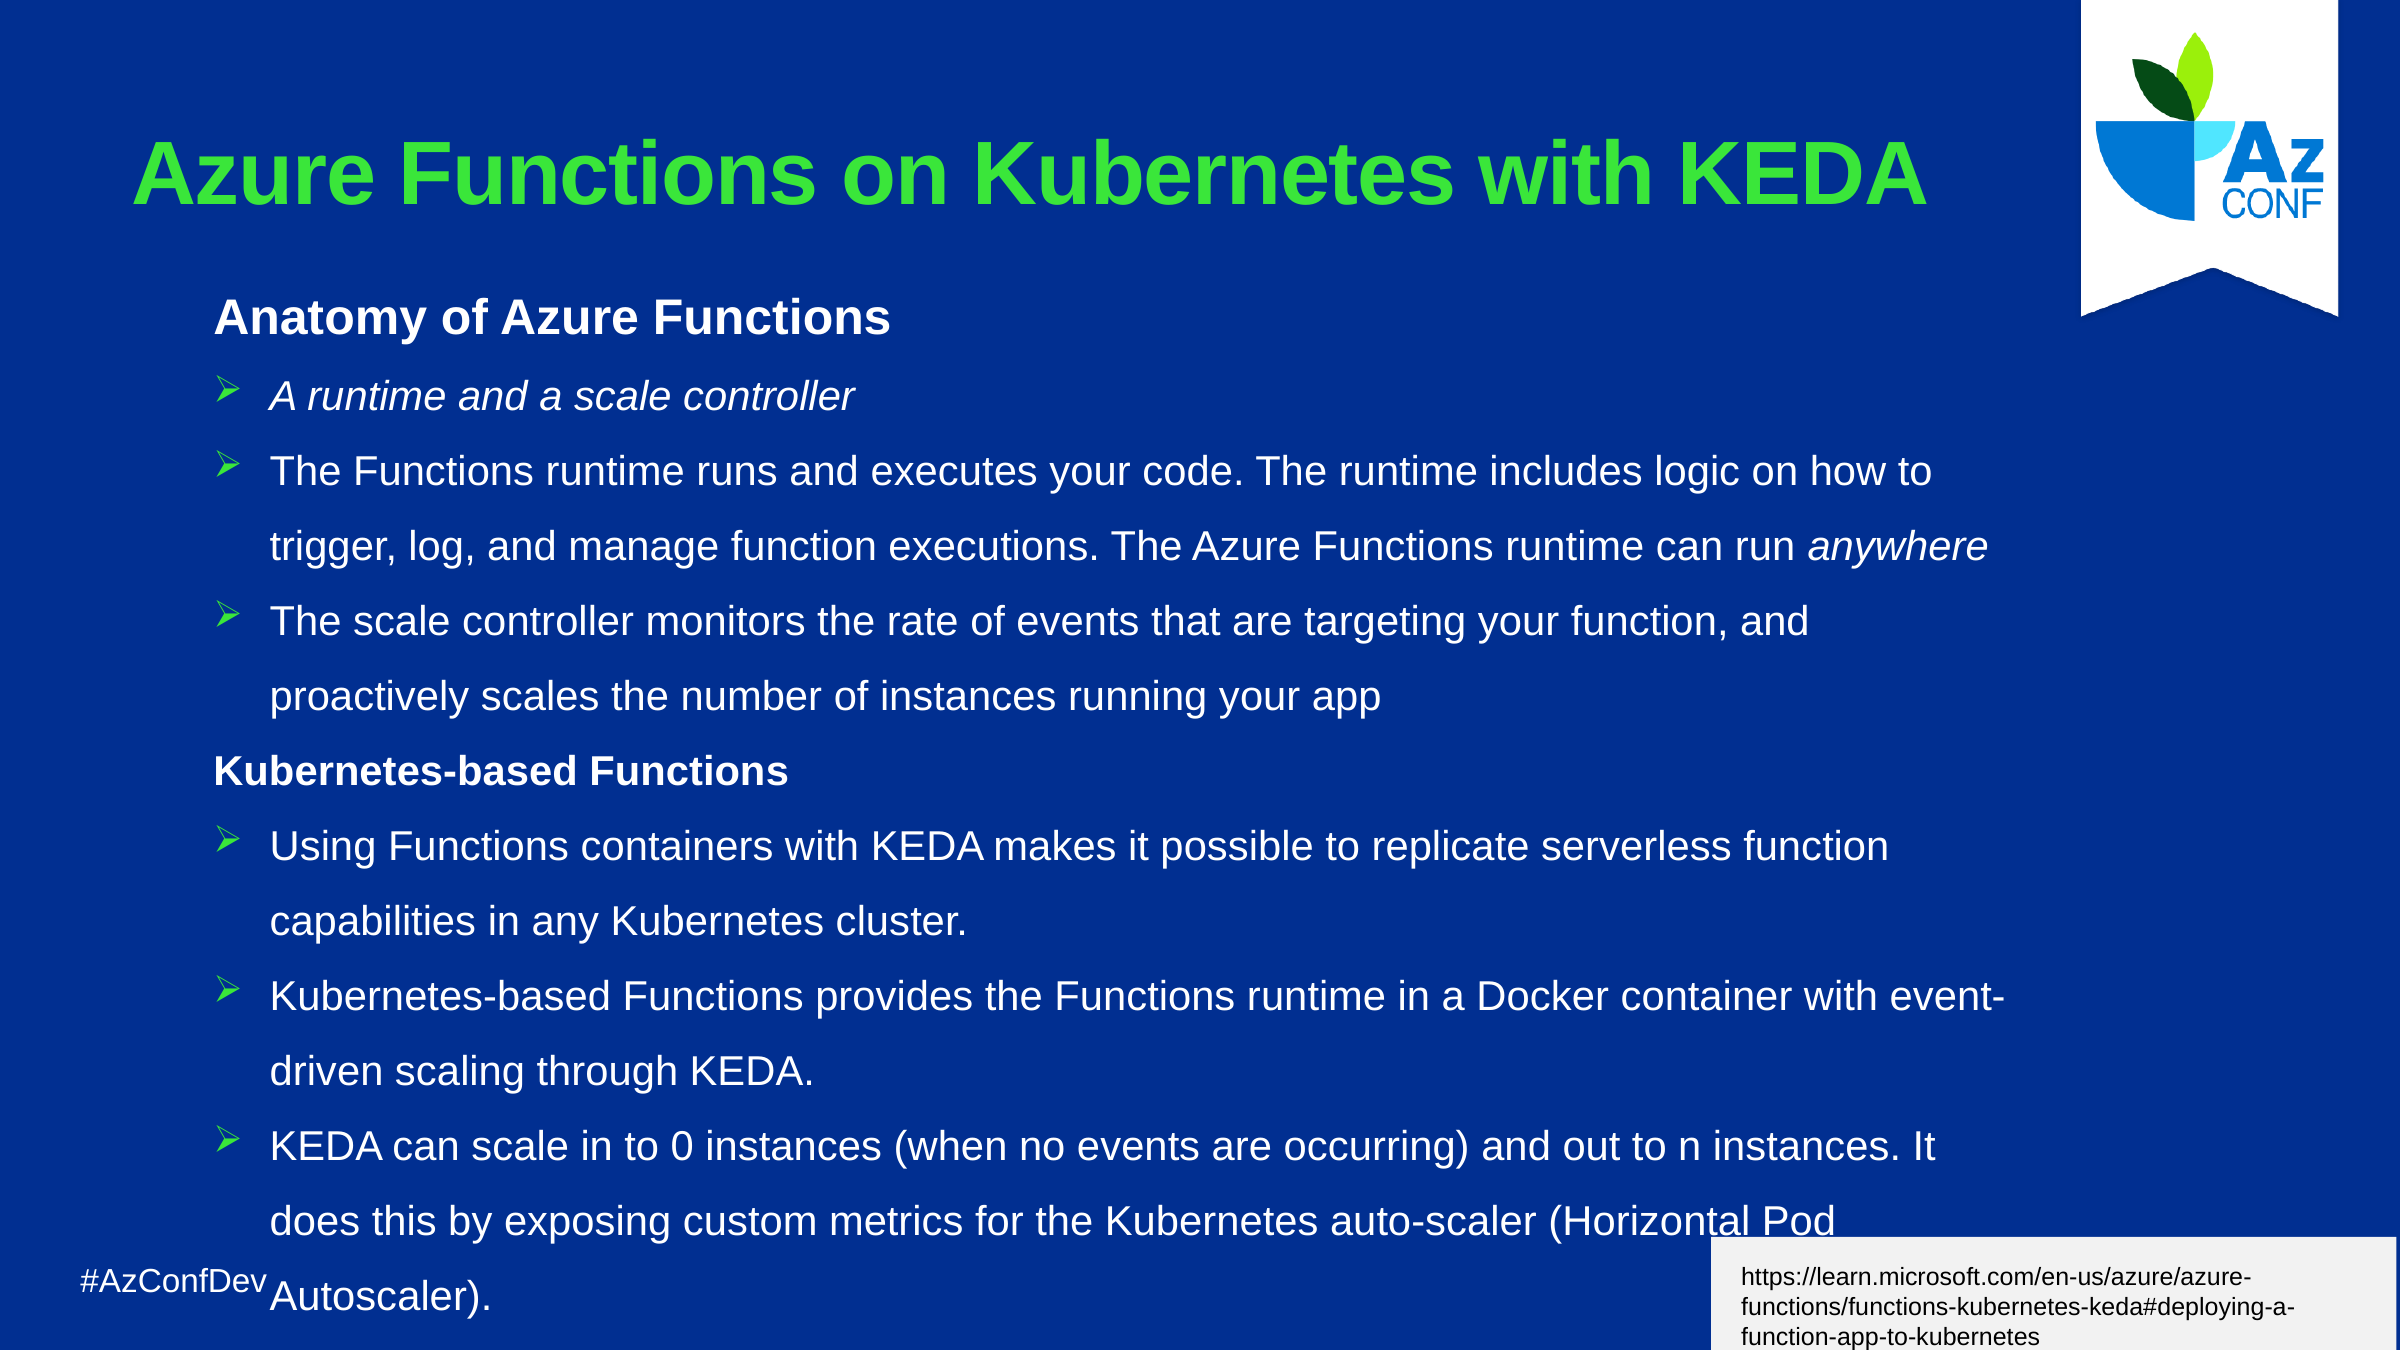

# Azure Functions on Kubernetes with KEDA
Anatomy of Azure Functions
A runtime and a scale controller
The Functions runtime runs and executes your code. The runtime includes logic on how to trigger, log, and manage function executions. The Azure Functions runtime can run anywhere
The scale controller monitors the rate of events that are targeting your function, and proactively scales the number of instances running your app
Kubernetes-based Functions
Using Functions containers with KEDA makes it possible to replicate serverless function capabilities in any Kubernetes cluster.
Kubernetes-based Functions provides the Functions runtime in a Docker container with event-driven scaling through KEDA.
KEDA can scale in to 0 instances (when no events are occurring) and out to n instances. It does this by exposing custom metrics for the Kubernetes auto-scaler (Horizontal Pod Autoscaler).
https://learn.microsoft.com/en-us/azure/azure-functions/functions-kubernetes-keda#deploying-a-function-app-to-kubernetes